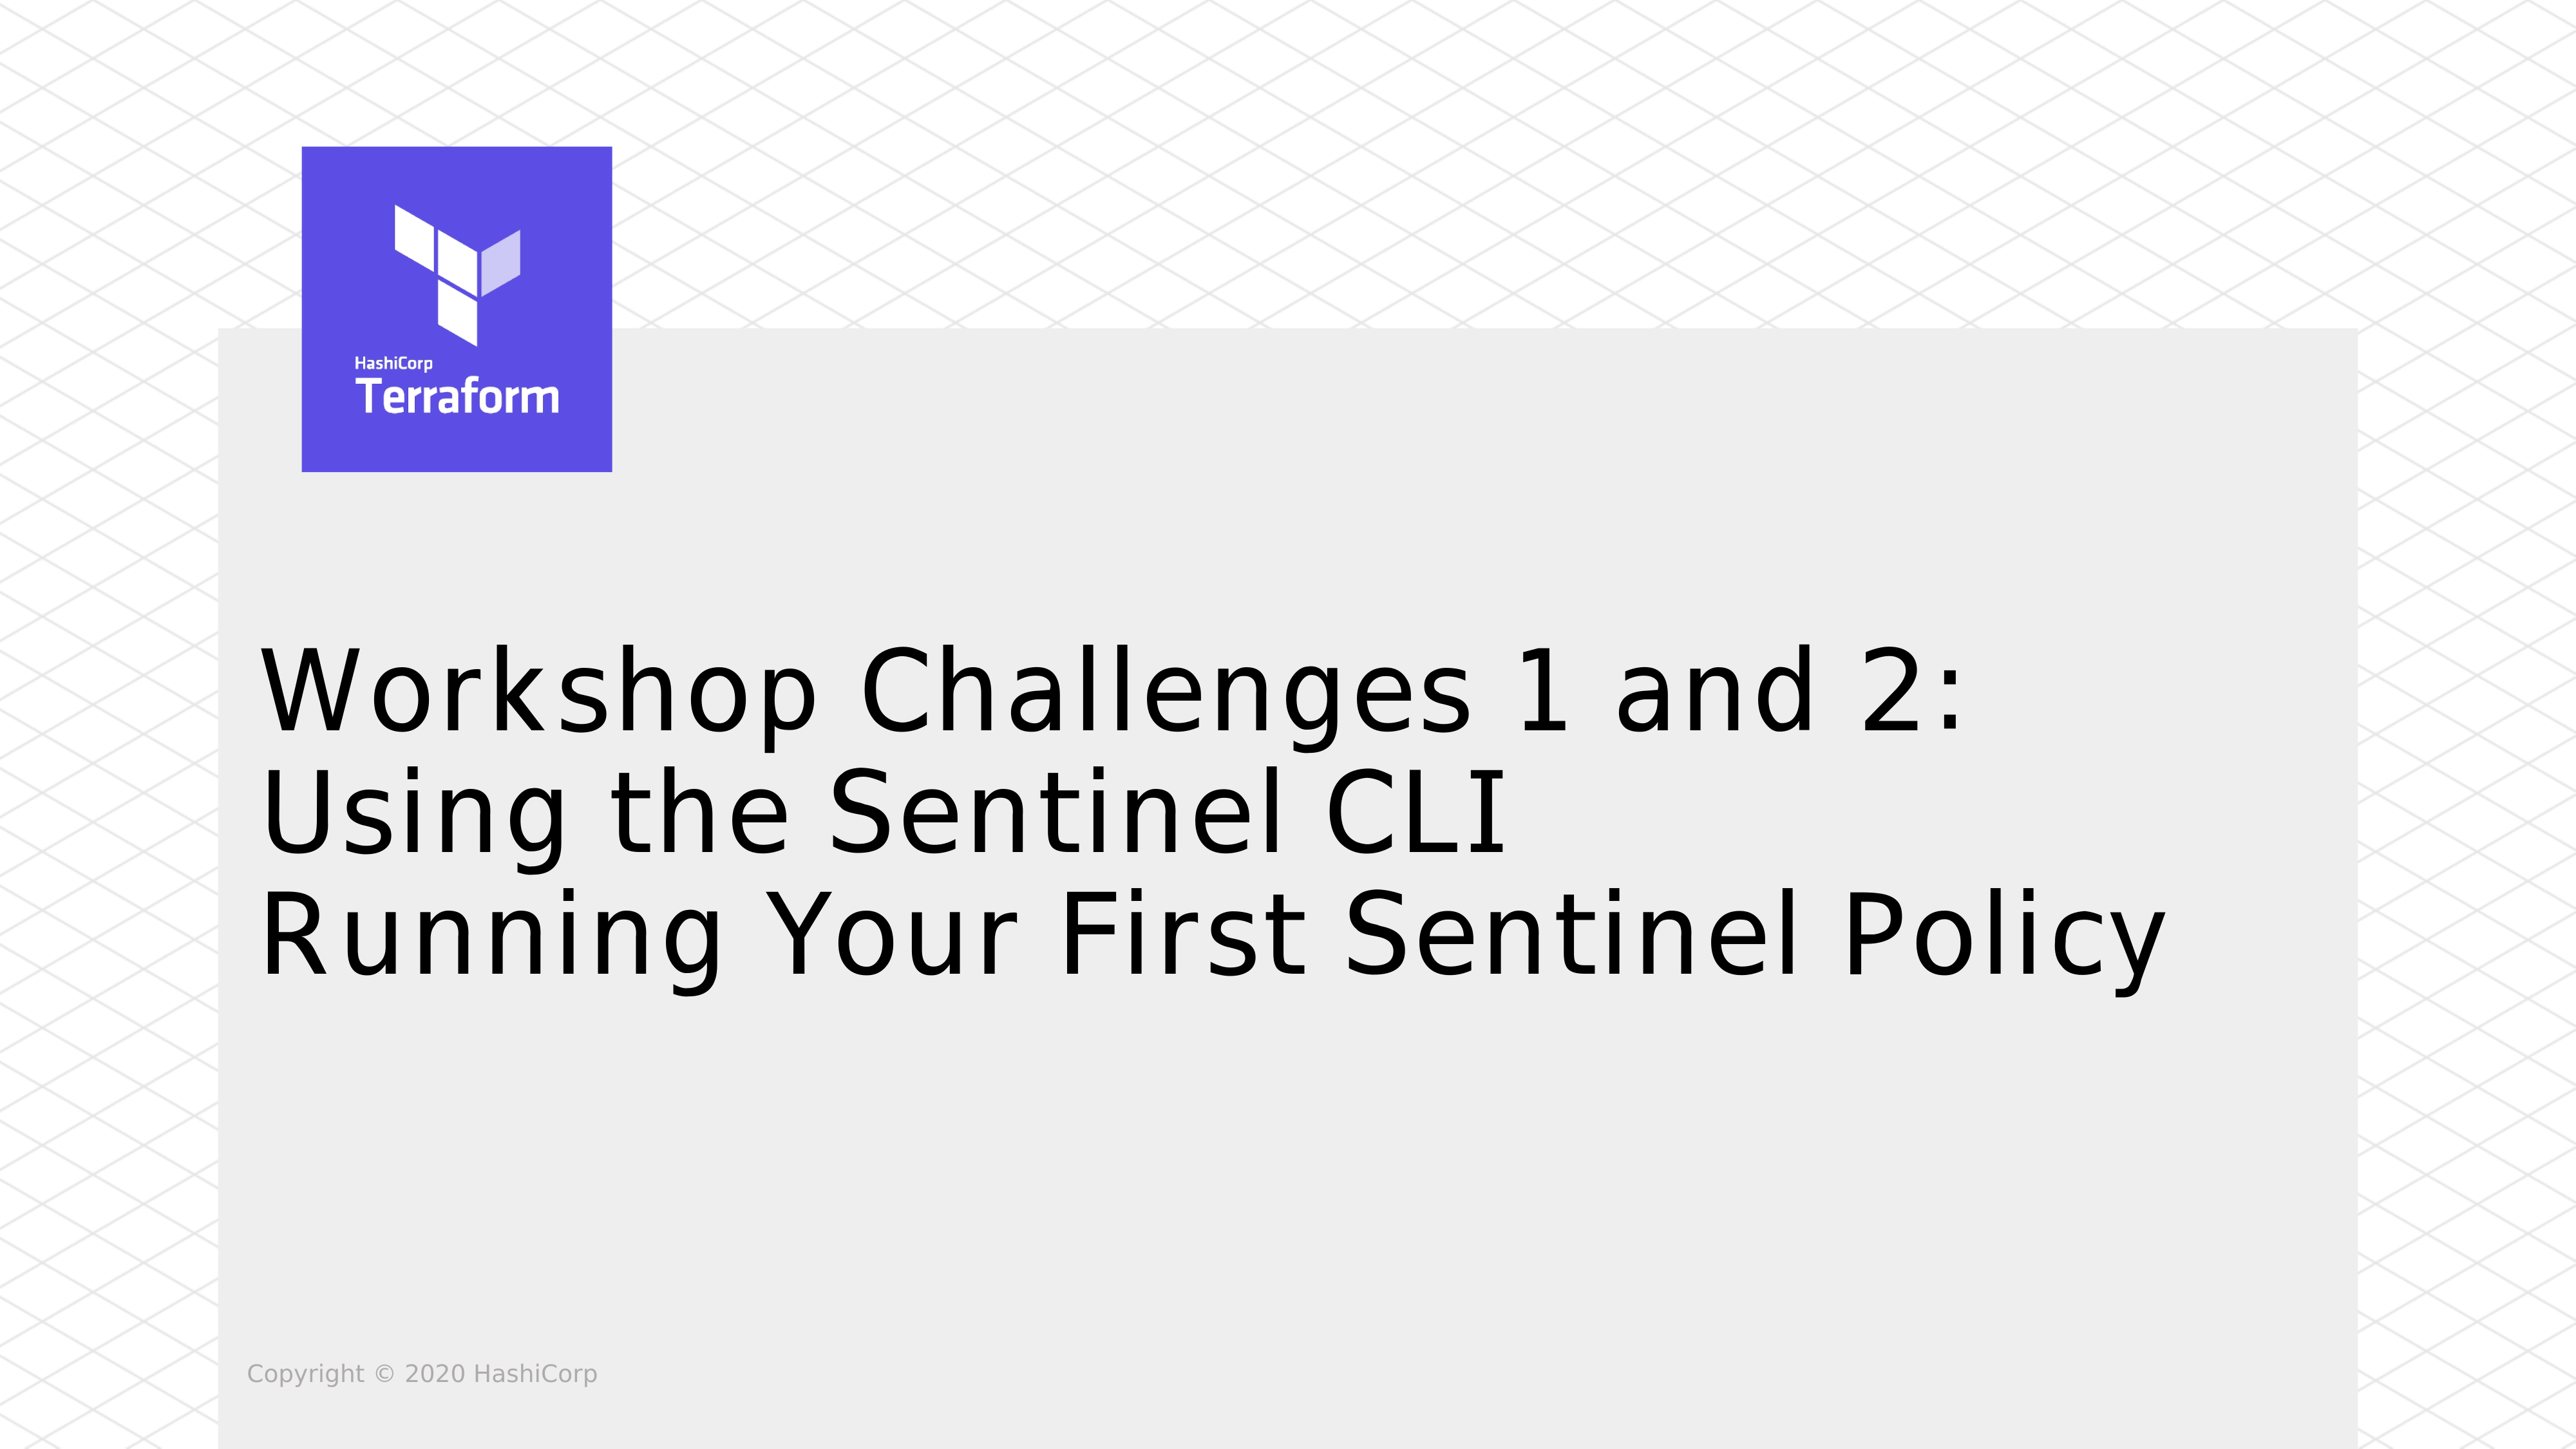

# Workshop Challenges 1 and 2: Using the Sentinel CLI Running Your First Sentinel Policy